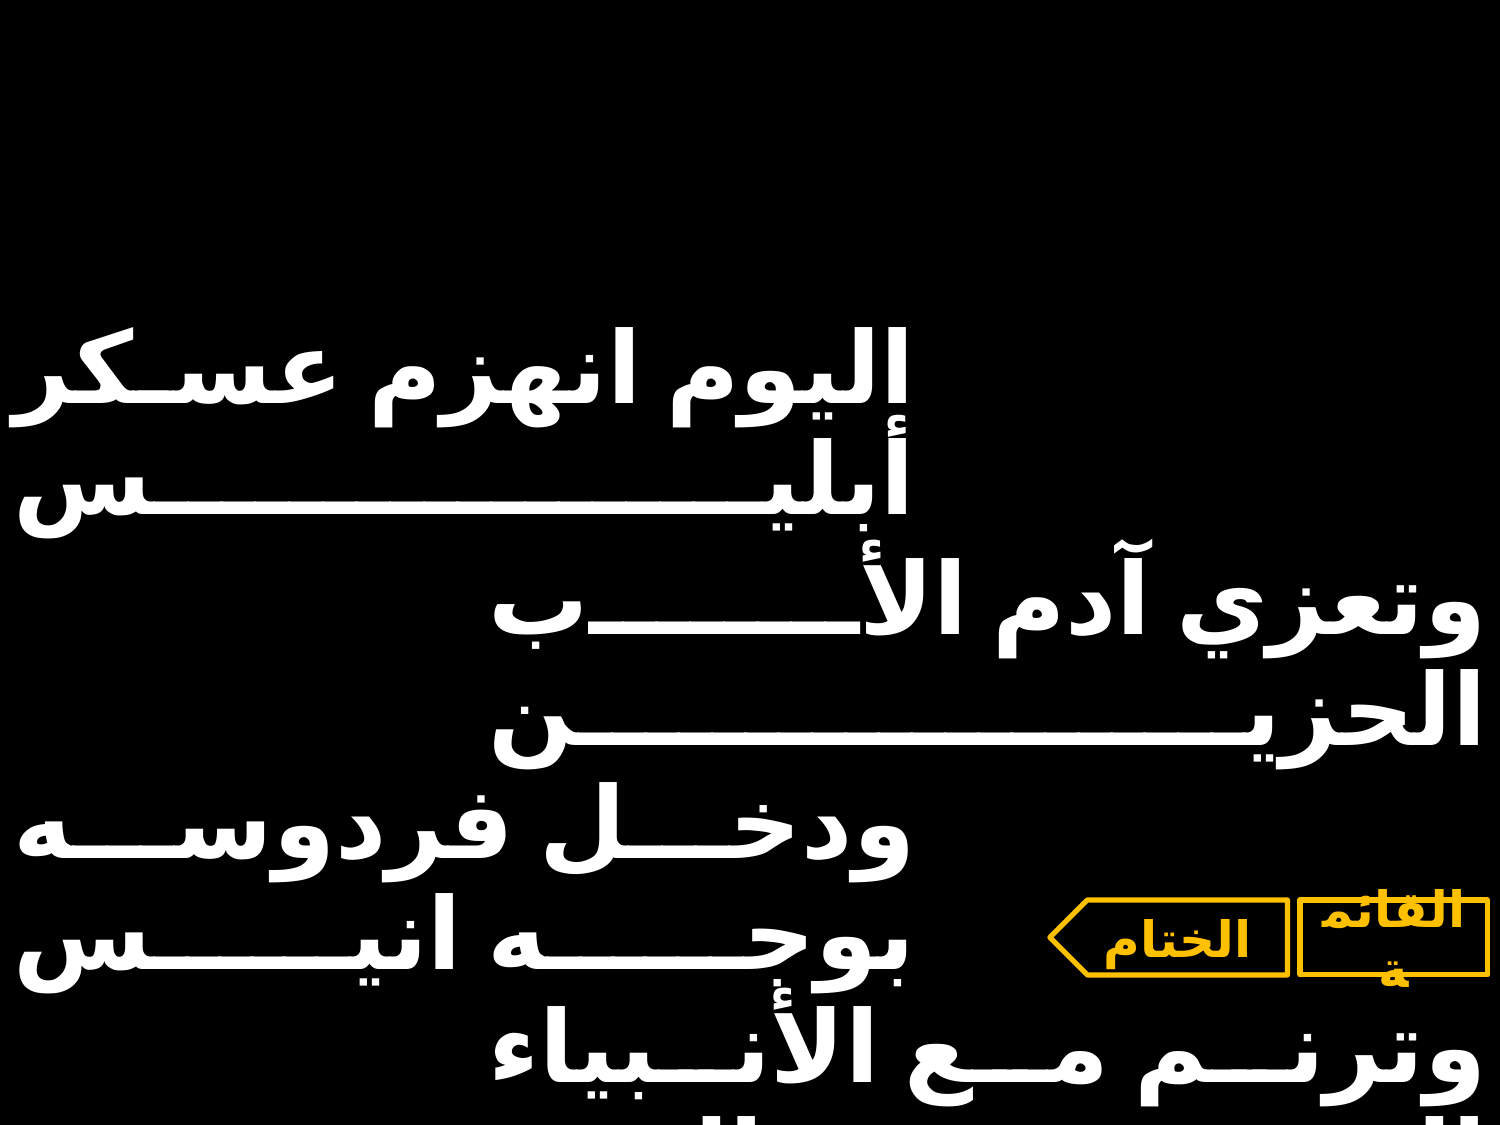

| اليوم انهزم عسكر أبليس |  |  |
| --- | --- | --- |
|  | وتعزي آدم الأب الحزين |  |
| ودخل فردوسه بوجه انيس |  |  |
|  | وترنم مع الأنبياء الصالحين |  |
الختام
القائمة